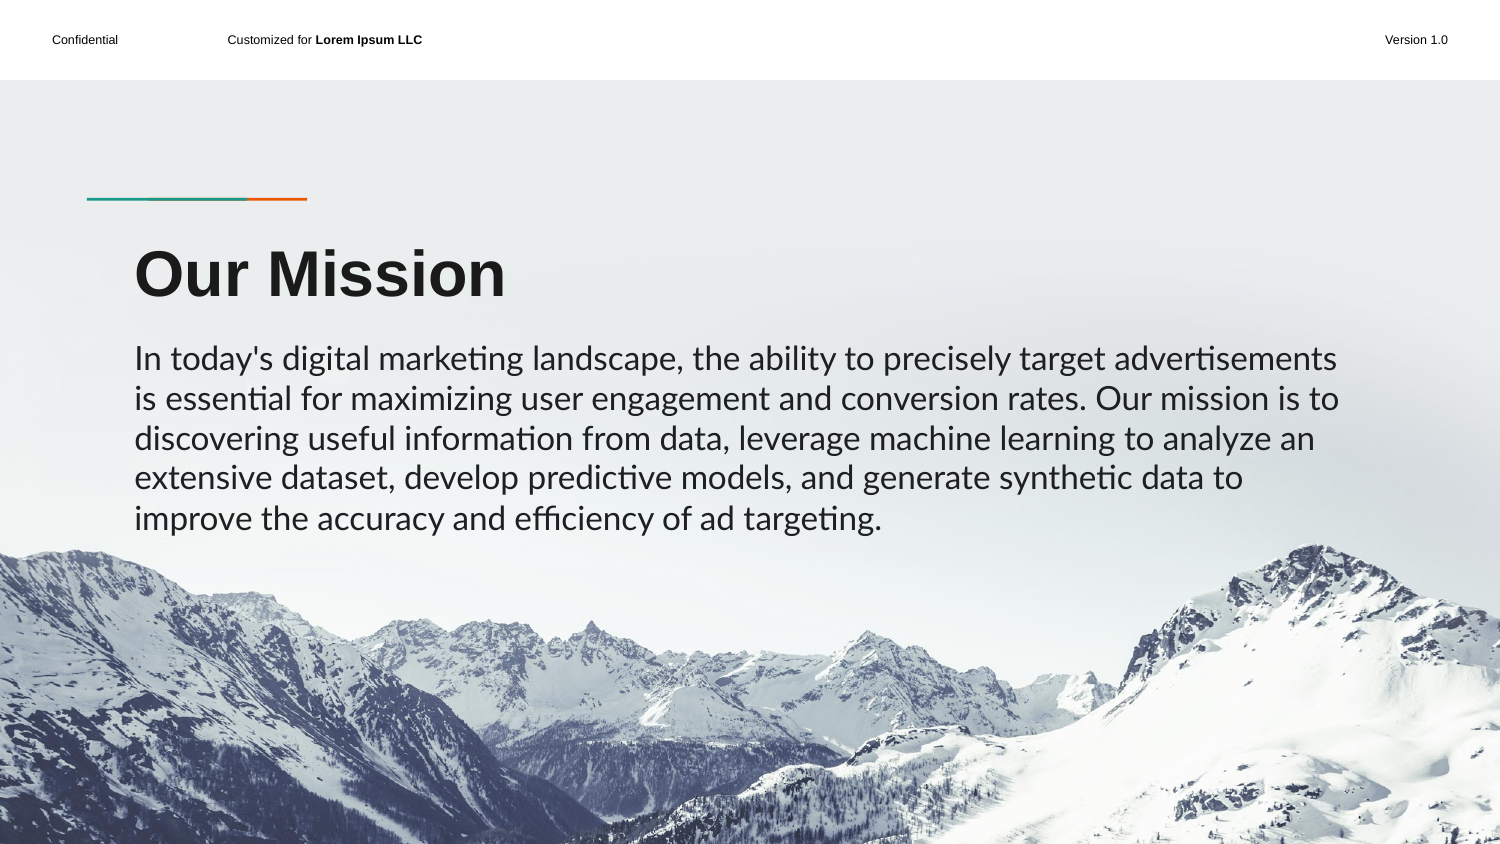

# Our Mission
In today's digital marketing landscape, the ability to precisely target advertisements is essential for maximizing user engagement and conversion rates. Our mission is to discovering useful information from data, leverage machine learning to analyze an extensive dataset, develop predictive models, and generate synthetic data to improve the accuracy and efficiency of ad targeting.